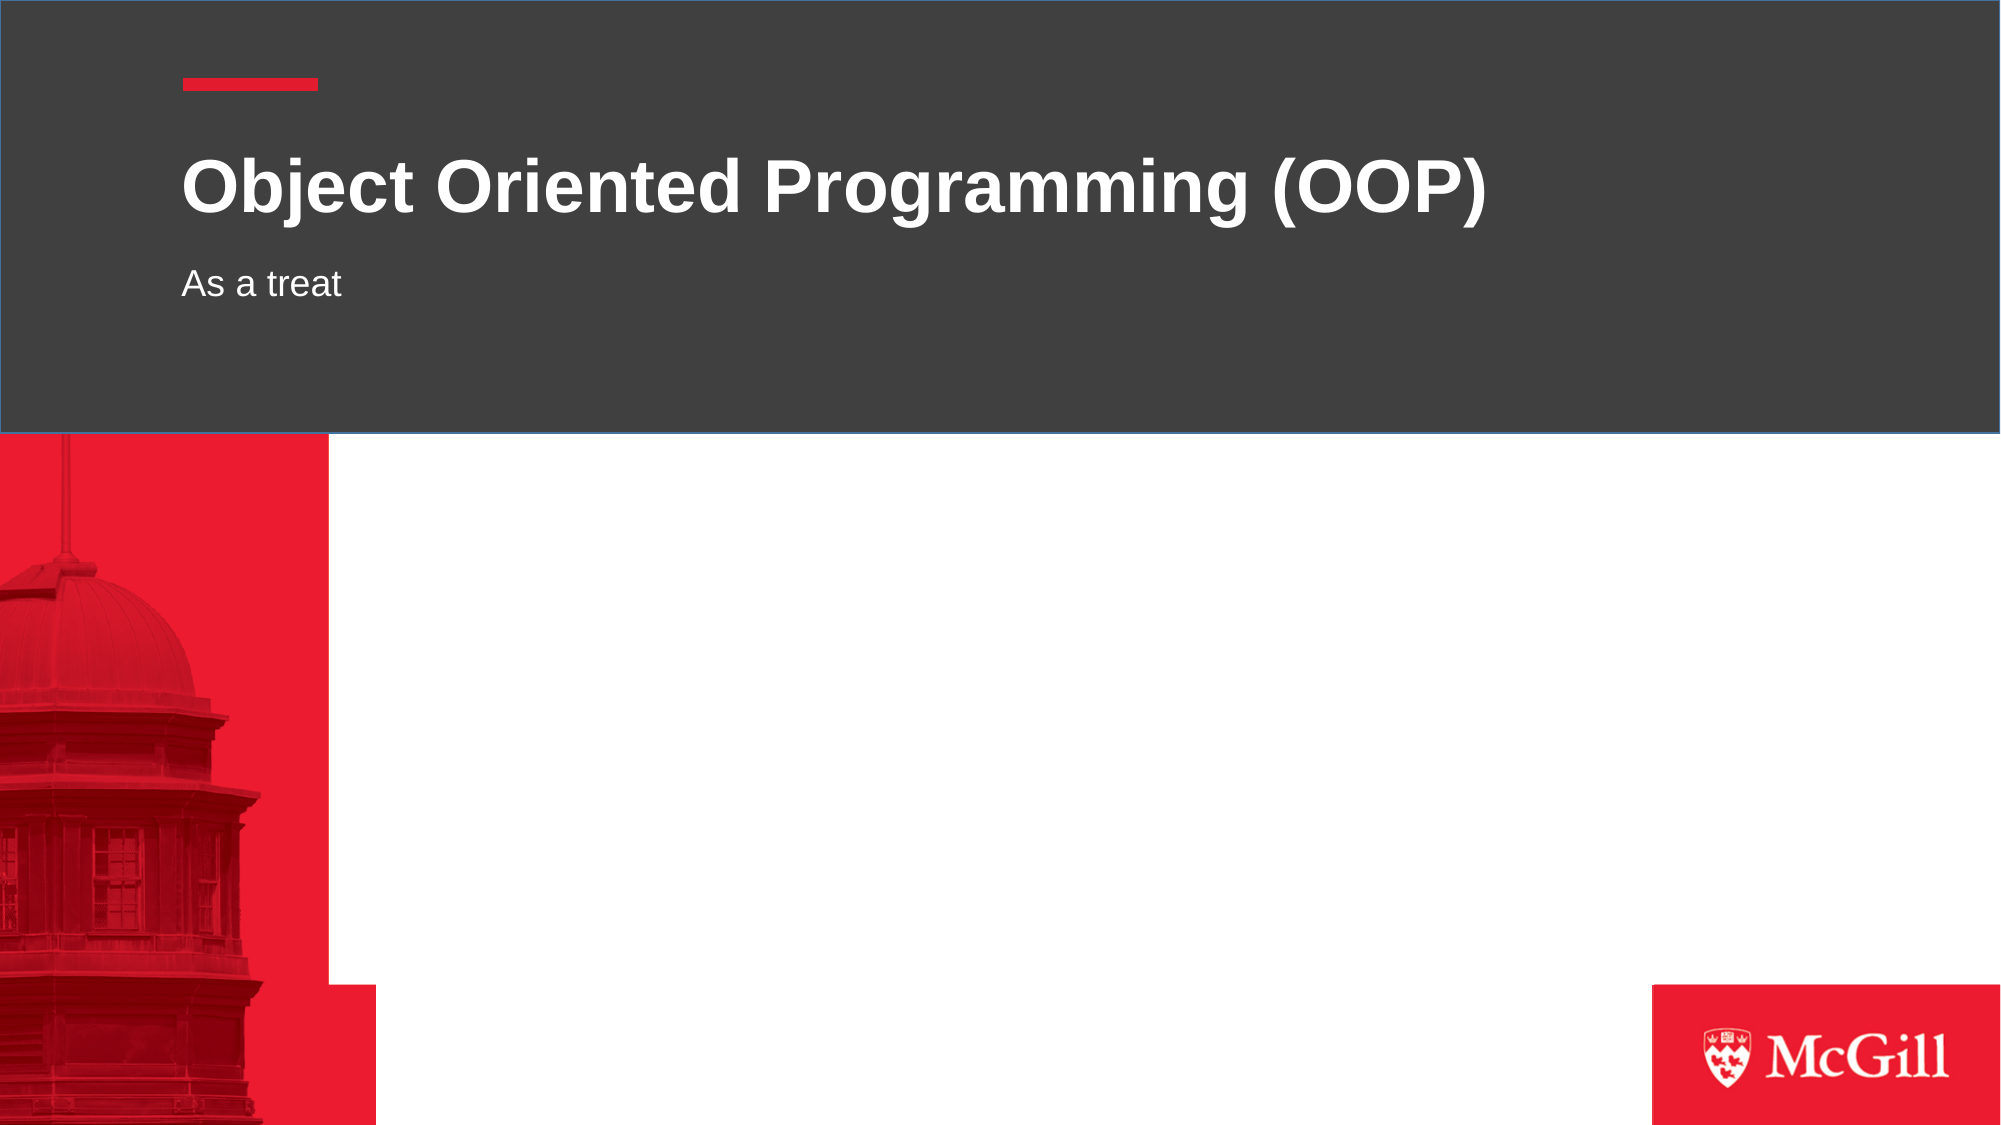

# Object Oriented Programming (OOP)
As a treat